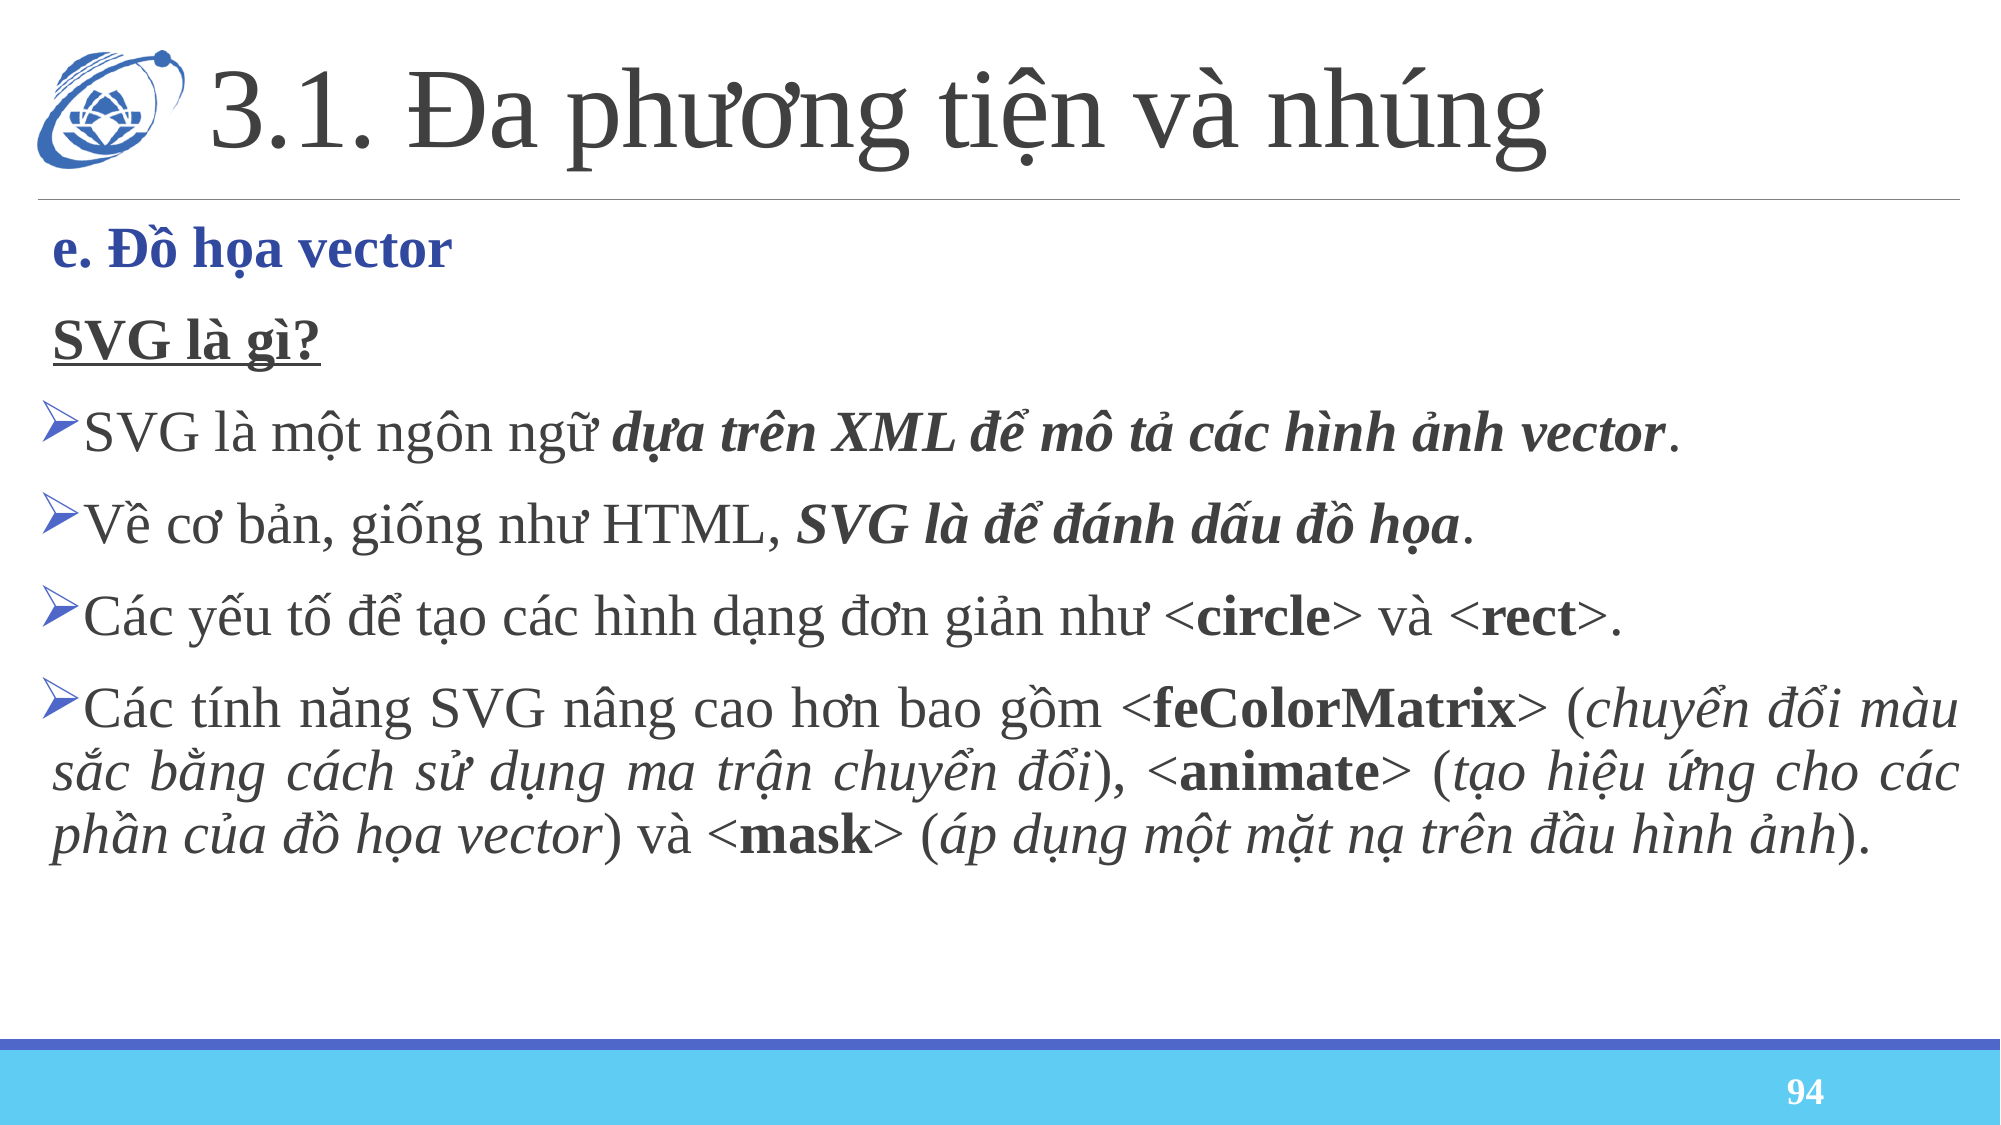

# 3.1. Đa phương tiện và nhúng
e. Đồ họa vector
SVG là gì?
SVG là một ngôn ngữ dựa trên XML để mô tả các hình ảnh vector.
Về cơ bản, giống như HTML, SVG là để đánh dấu đồ họa.
Các yếu tố để tạo các hình dạng đơn giản như <circle> và <rect>.
Các tính năng SVG nâng cao hơn bao gồm <feColorMatrix> (chuyển đổi màu sắc bằng cách sử dụng ma trận chuyển đổi), <animate> (tạo hiệu ứng cho các phần của đồ họa vector) và <mask> (áp dụng một mặt nạ trên đầu hình ảnh).
94